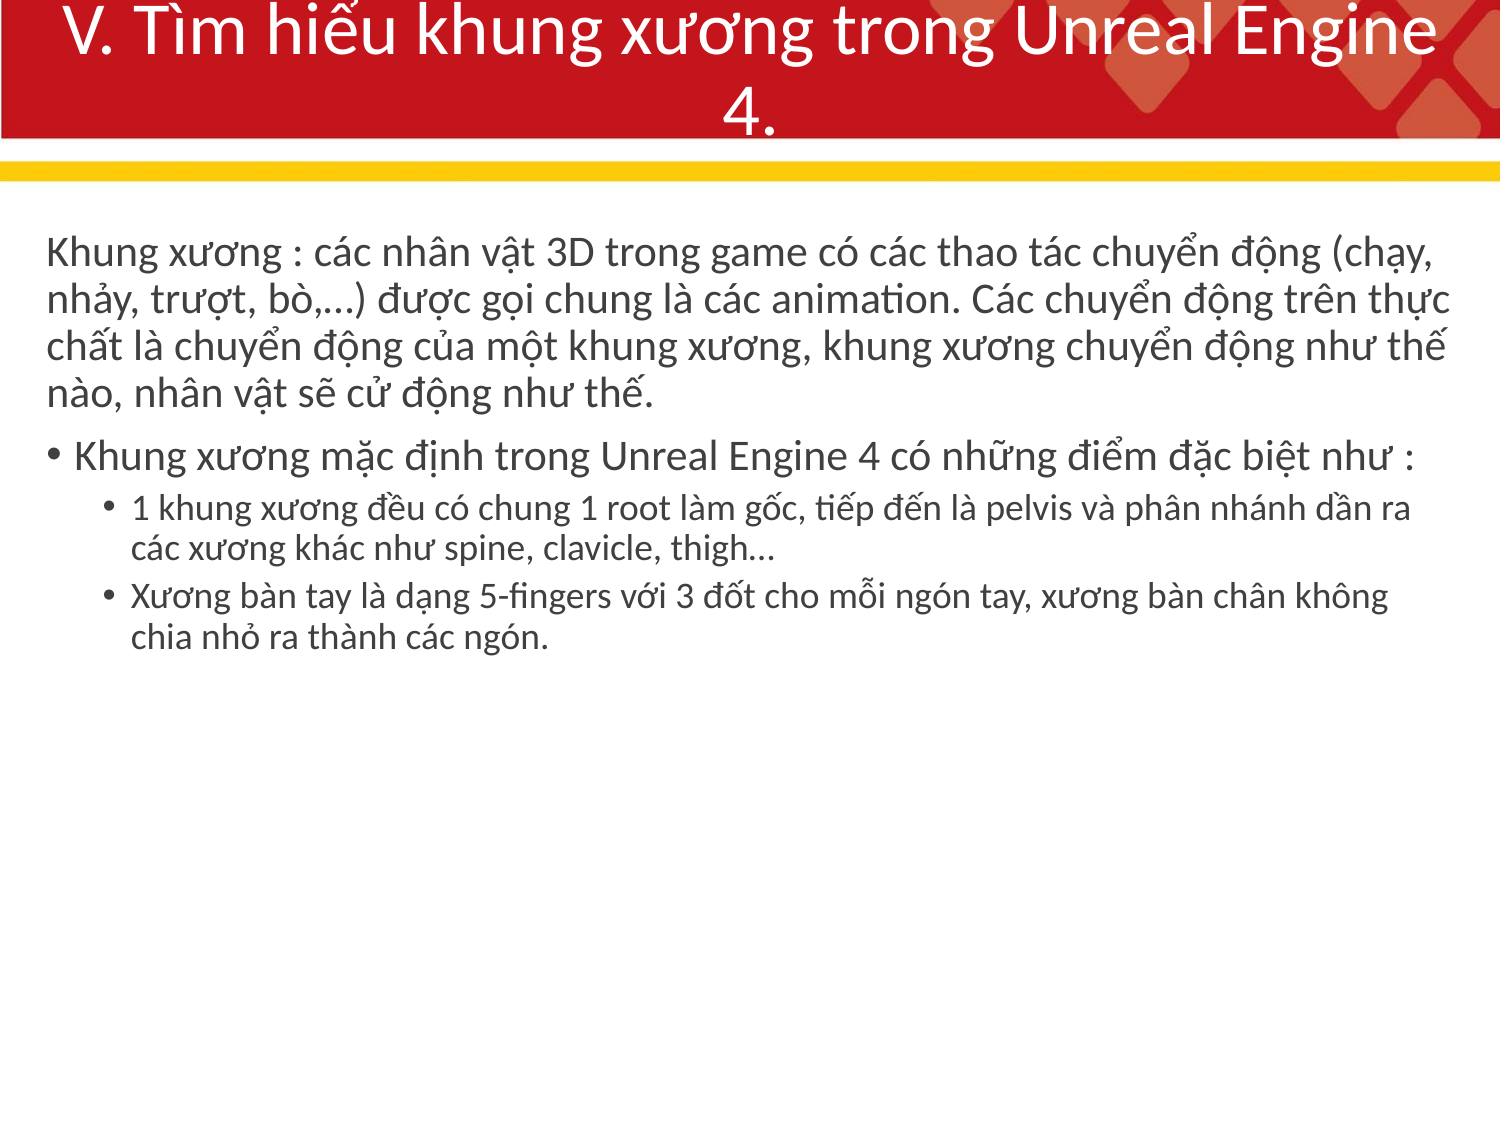

# V. Tìm hiểu khung xương trong Unreal Engine 4.
Khung xương : các nhân vật 3D trong game có các thao tác chuyển động (chạy, nhảy, trượt, bò,…) được gọi chung là các animation. Các chuyển động trên thực chất là chuyển động của một khung xương, khung xương chuyển động như thế nào, nhân vật sẽ cử động như thế.
Khung xương mặc định trong Unreal Engine 4 có những điểm đặc biệt như :
1 khung xương đều có chung 1 root làm gốc, tiếp đến là pelvis và phân nhánh dần ra các xương khác như spine, clavicle, thigh…
Xương bàn tay là dạng 5-fingers với 3 đốt cho mỗi ngón tay, xương bàn chân không chia nhỏ ra thành các ngón.